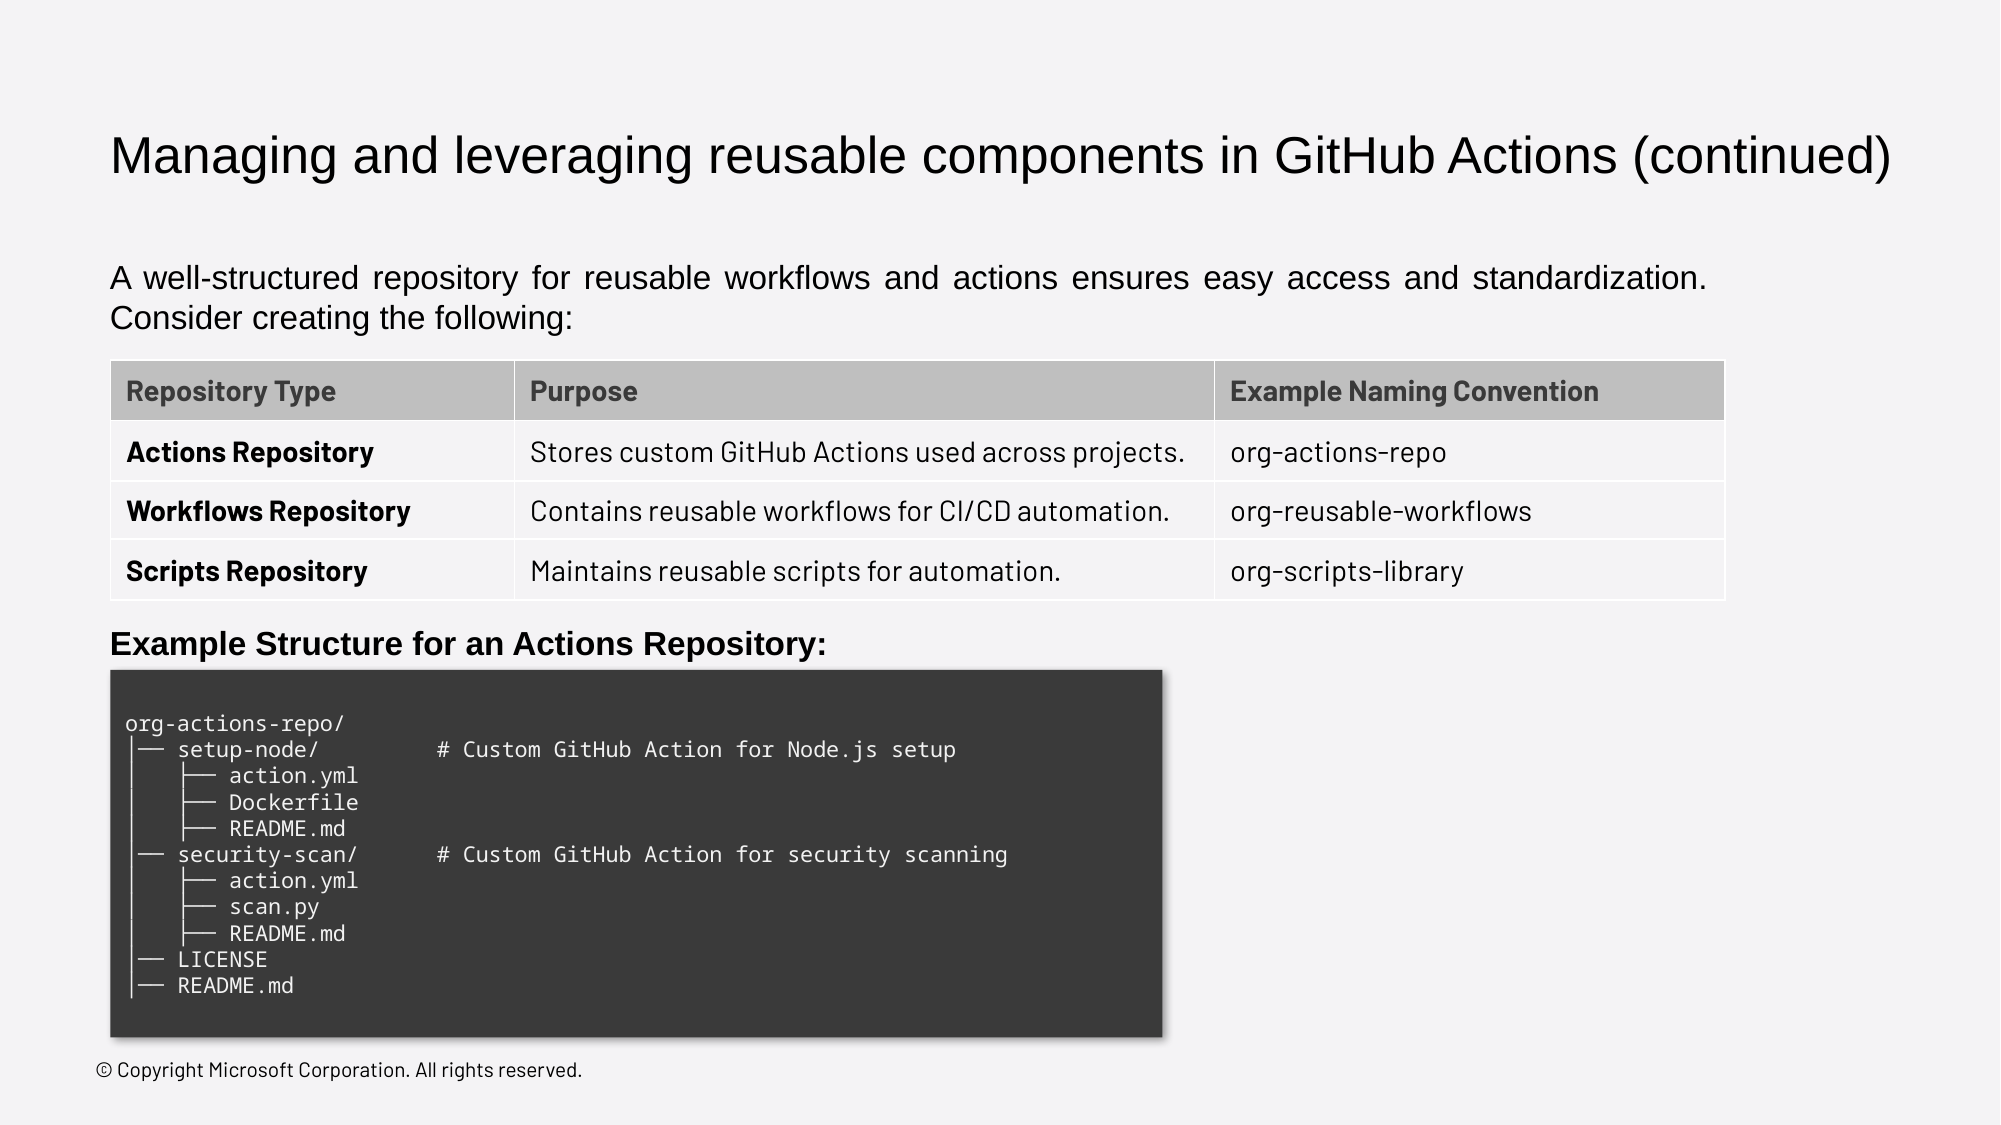

# Managing and leveraging reusable components in GitHub Actions (continued)
A well-structured repository for reusable workflows and actions ensures easy access and standardization. Consider creating the following:
| Repository Type | Purpose | Example Naming Convention |
| --- | --- | --- |
| Actions Repository | Stores custom GitHub Actions used across projects. | org-actions-repo |
| Workflows Repository | Contains reusable workflows for CI/CD automation. | org-reusable-workflows |
| Scripts Repository | Maintains reusable scripts for automation. | org-scripts-library |
Example Structure for an Actions Repository:
org-actions-repo/
│── setup-node/         # Custom GitHub Action for Node.js setup
│   ├── action.yml
│   ├── Dockerfile
│   ├── README.md
│── security-scan/      # Custom GitHub Action for security scanning
│   ├── action.yml
│   ├── scan.py
│   ├── README.md
│── LICENSE
│── README.md
© Copyright Microsoft Corporation. All rights reserved.